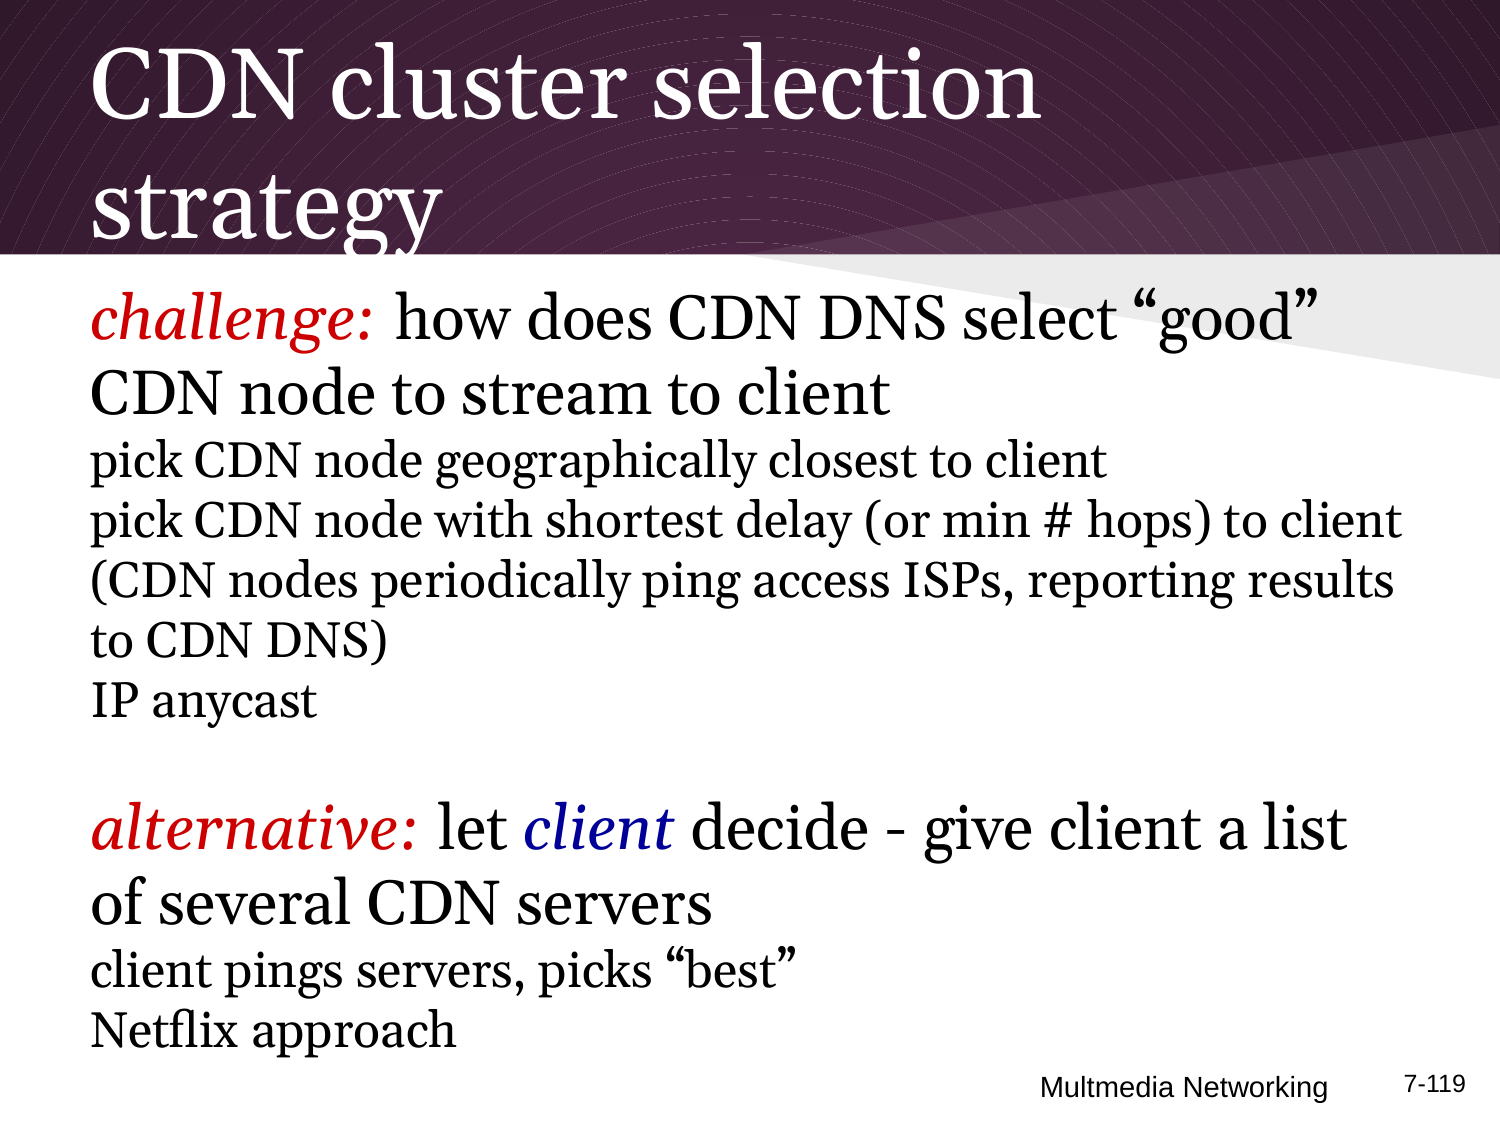

# CDN cluster selection strategy
challenge: how does CDN DNS select “good” CDN node to stream to client
pick CDN node geographically closest to client
pick CDN node with shortest delay (or min # hops) to client (CDN nodes periodically ping access ISPs, reporting results to CDN DNS)
IP anycast

alternative: let client decide - give client a list of several CDN servers
client pings servers, picks “best”
Netflix approach

7-119
Multmedia Networking